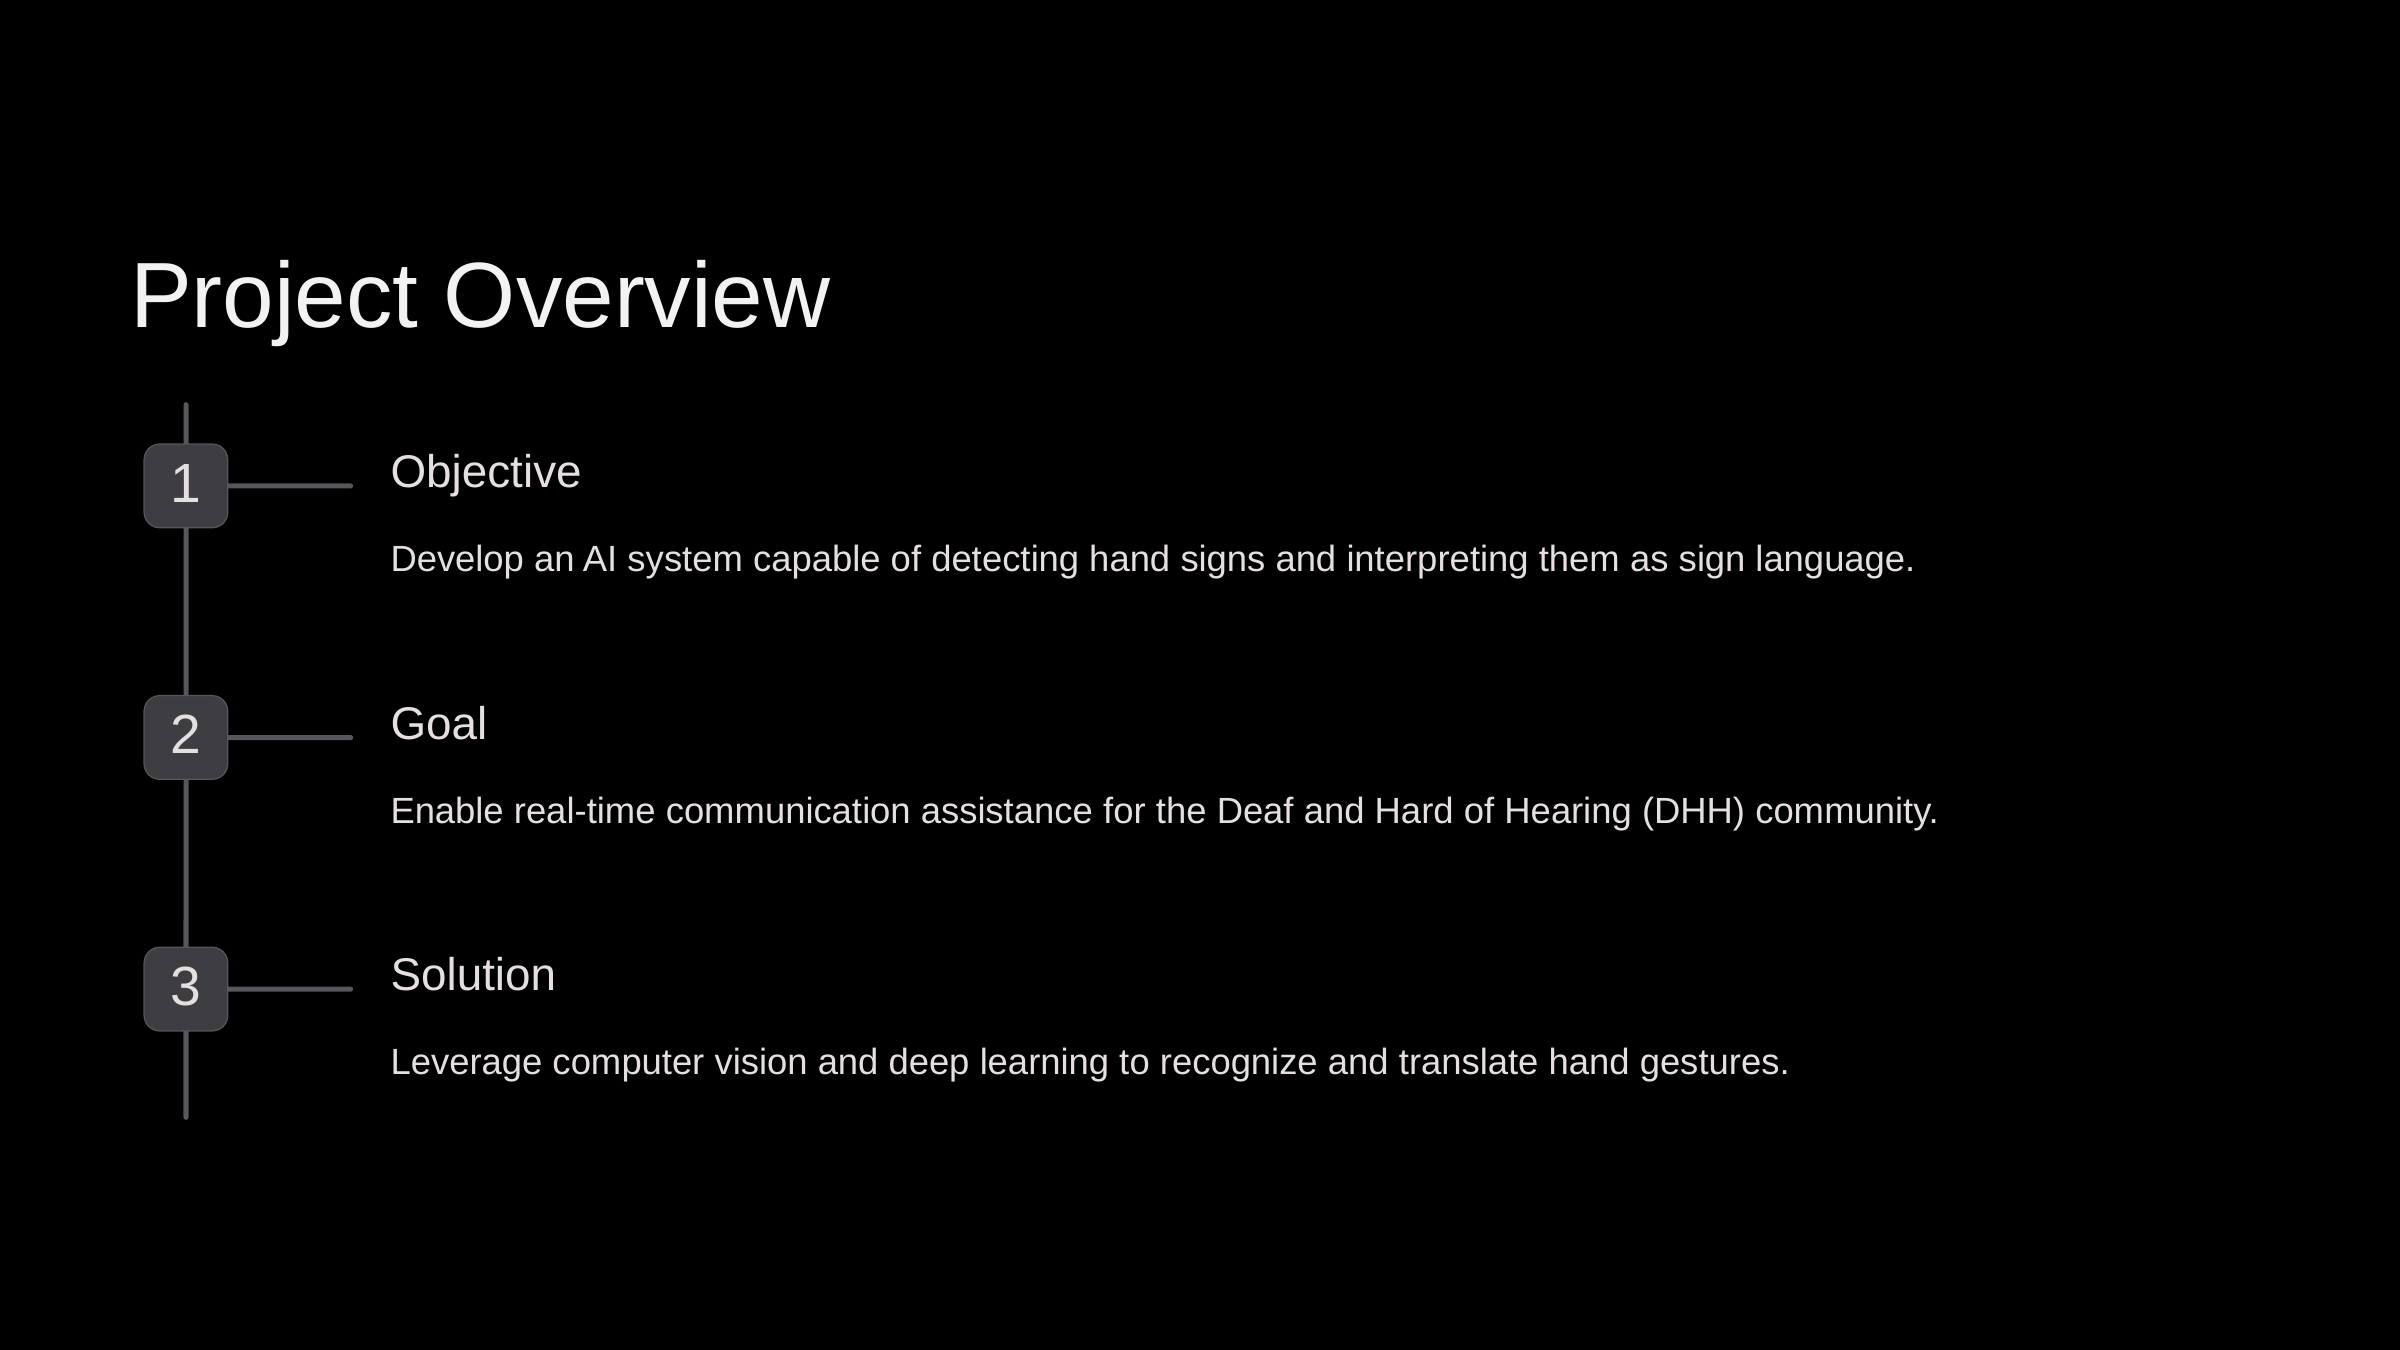

Project Overview

Objective

1

Develop an AI system capable of detecting hand signs and interpreting them as sign language.
Goal

2

Enable real-time communication assistance for the Deaf and Hard of Hearing (DHH) community.
Solution

3

Leverage computer vision and deep learning to recognize and translate hand gestures.